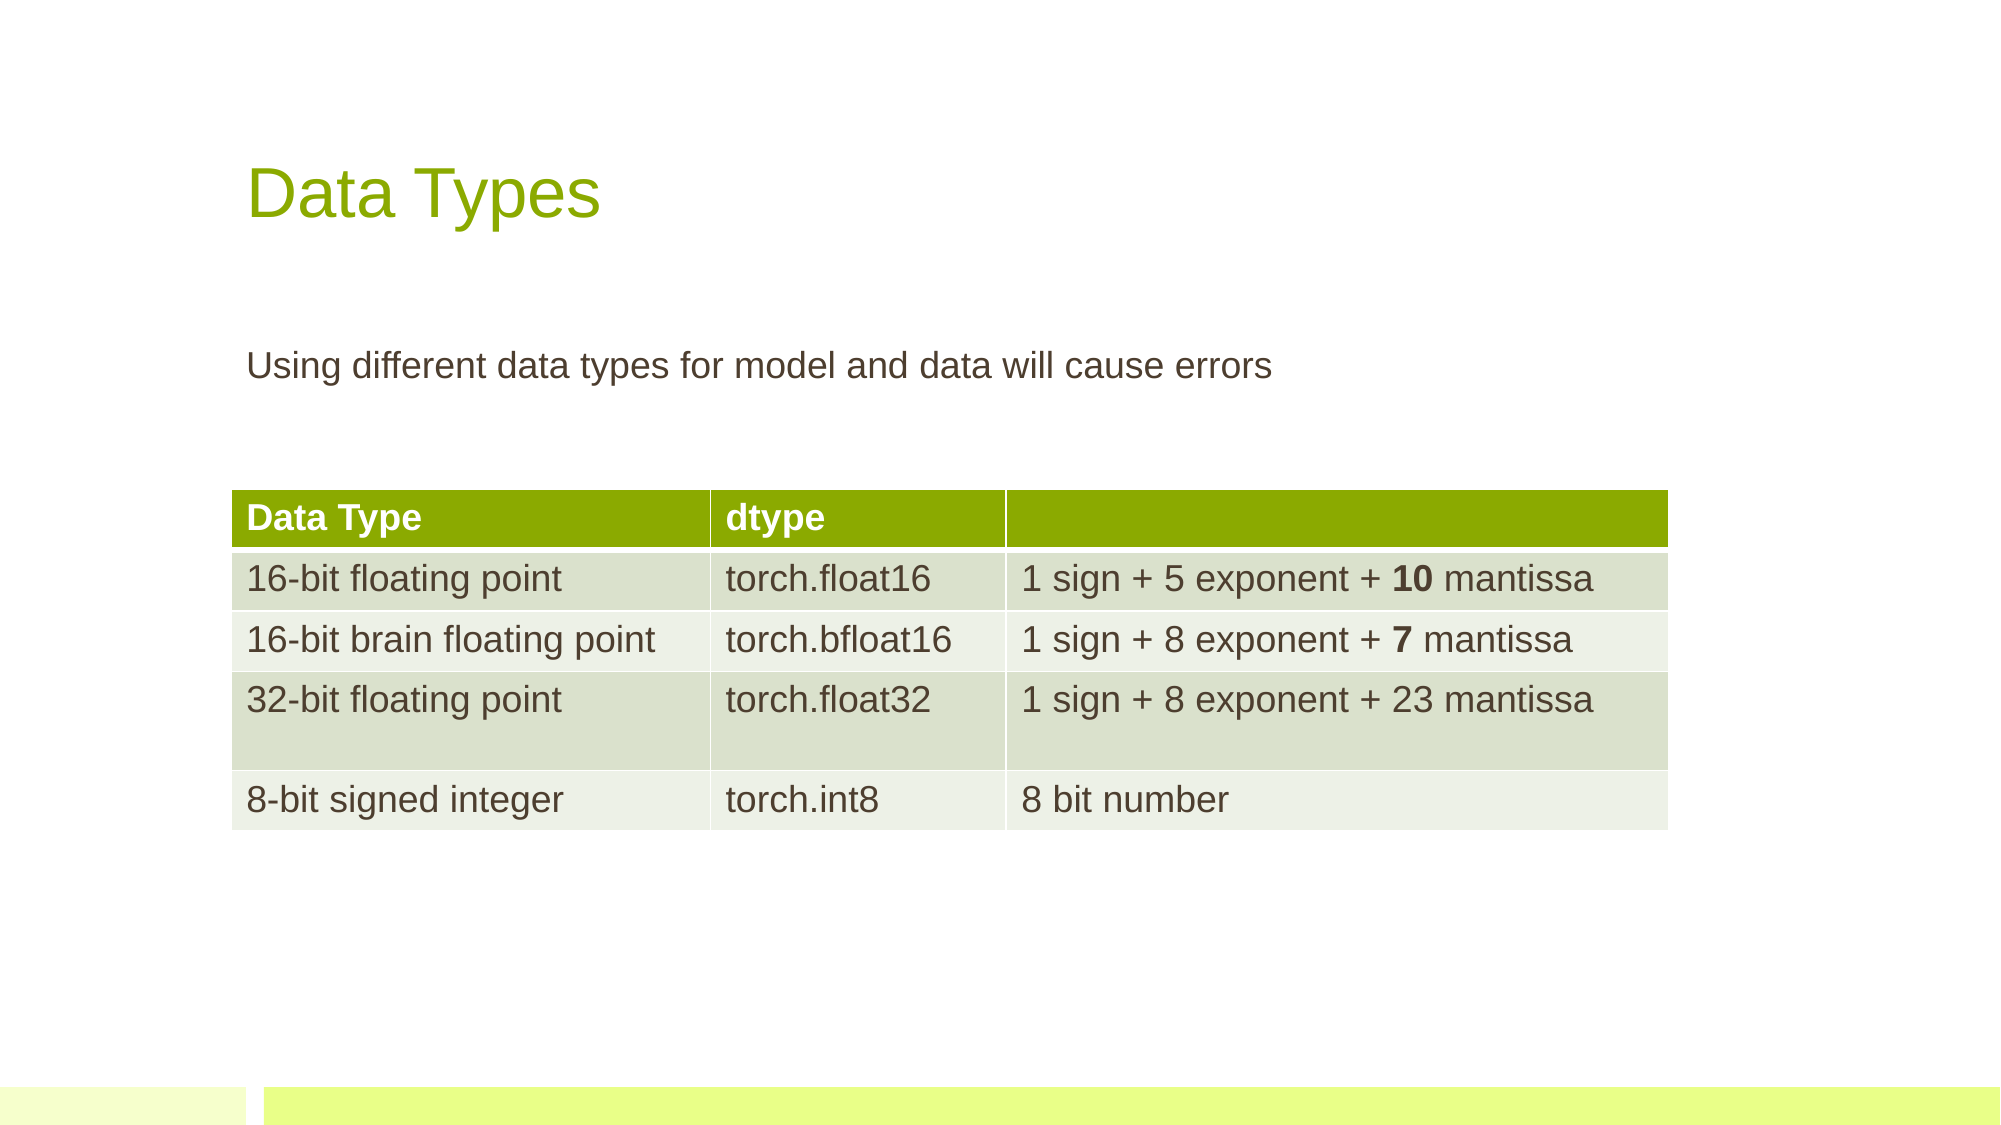

# Data Types
Using different data types for model and data will cause errors
| Data Type | dtype |  |
| --- | --- | --- |
| 16-bit floating point | torch.float16 | 1 sign + 5 exponent + 10 mantissa |
| 16-bit brain floating point | torch.bfloat16 | 1 sign + 8 exponent + 7 mantissa |
| 32-bit floating point | torch.float32 | 1 sign + 8 exponent + 23 mantissa |
| 8-bit signed integer | torch.int8 | 8 bit number |